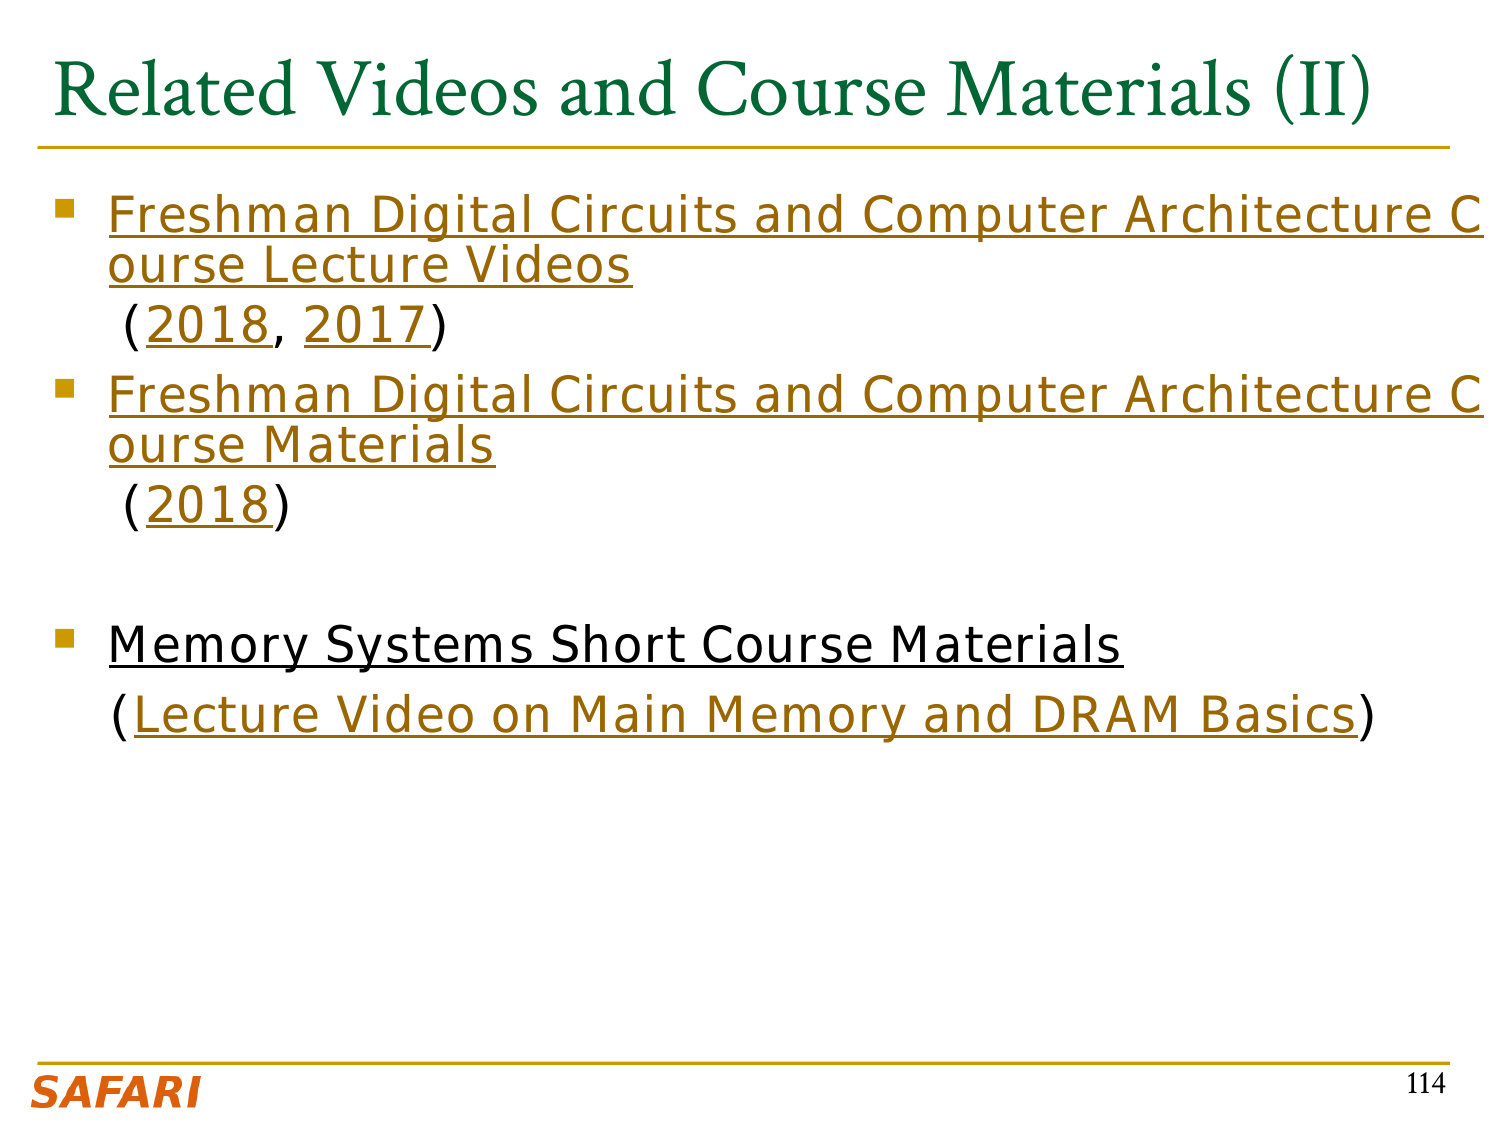

# Related Videos and Course Materials (II)

Freshman Digital Circuits and Computer Architecture Course Lecture Videos (2018, 2017)
Freshman Digital Circuits and Computer Architecture Course Materials (2018)

Memory Systems Short Course Materials
    (Lecture Video on Main Memory and DRAM Basics)

114